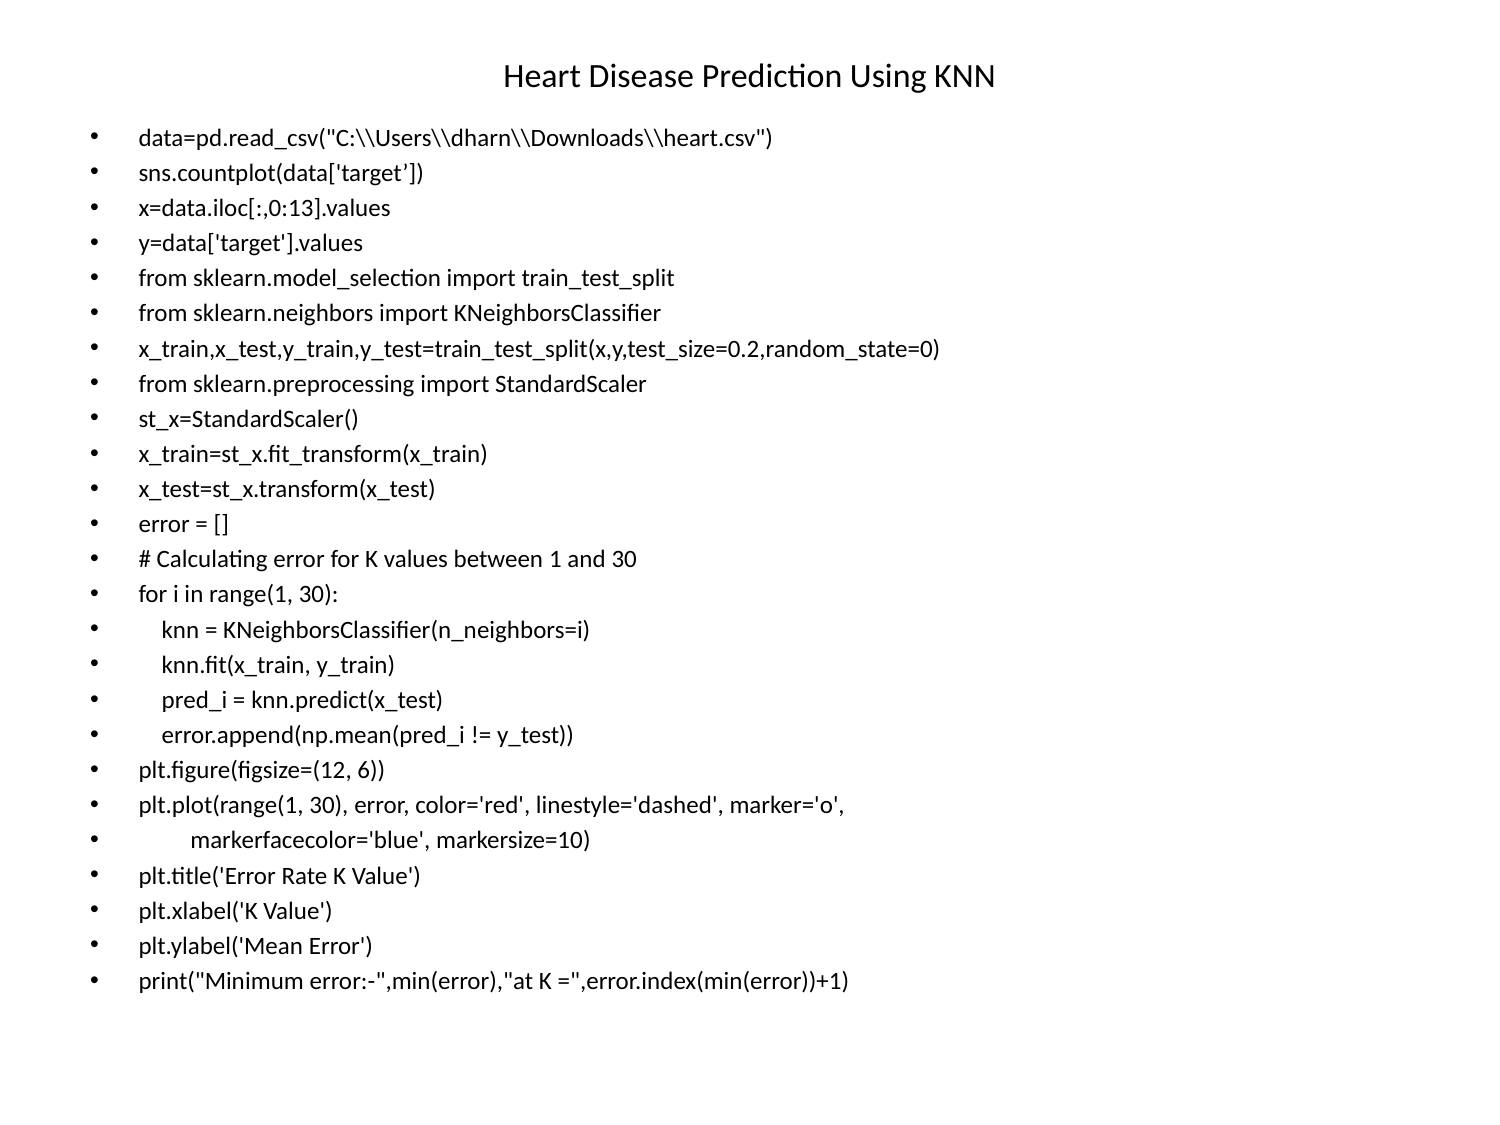

# Heart Disease Prediction Using KNN
data=pd.read_csv("C:\\Users\\dharn\\Downloads\\heart.csv")
sns.countplot(data['target’])
x=data.iloc[:,0:13].values
y=data['target'].values
from sklearn.model_selection import train_test_split
from sklearn.neighbors import KNeighborsClassifier
x_train,x_test,y_train,y_test=train_test_split(x,y,test_size=0.2,random_state=0)
from sklearn.preprocessing import StandardScaler
st_x=StandardScaler()
x_train=st_x.fit_transform(x_train)
x_test=st_x.transform(x_test)
error = []
# Calculating error for K values between 1 and 30
for i in range(1, 30):
    knn = KNeighborsClassifier(n_neighbors=i)
    knn.fit(x_train, y_train)
    pred_i = knn.predict(x_test)
    error.append(np.mean(pred_i != y_test))
plt.figure(figsize=(12, 6))
plt.plot(range(1, 30), error, color='red', linestyle='dashed', marker='o',
         markerfacecolor='blue', markersize=10)
plt.title('Error Rate K Value')
plt.xlabel('K Value')
plt.ylabel('Mean Error')
print("Minimum error:-",min(error),"at K =",error.index(min(error))+1)